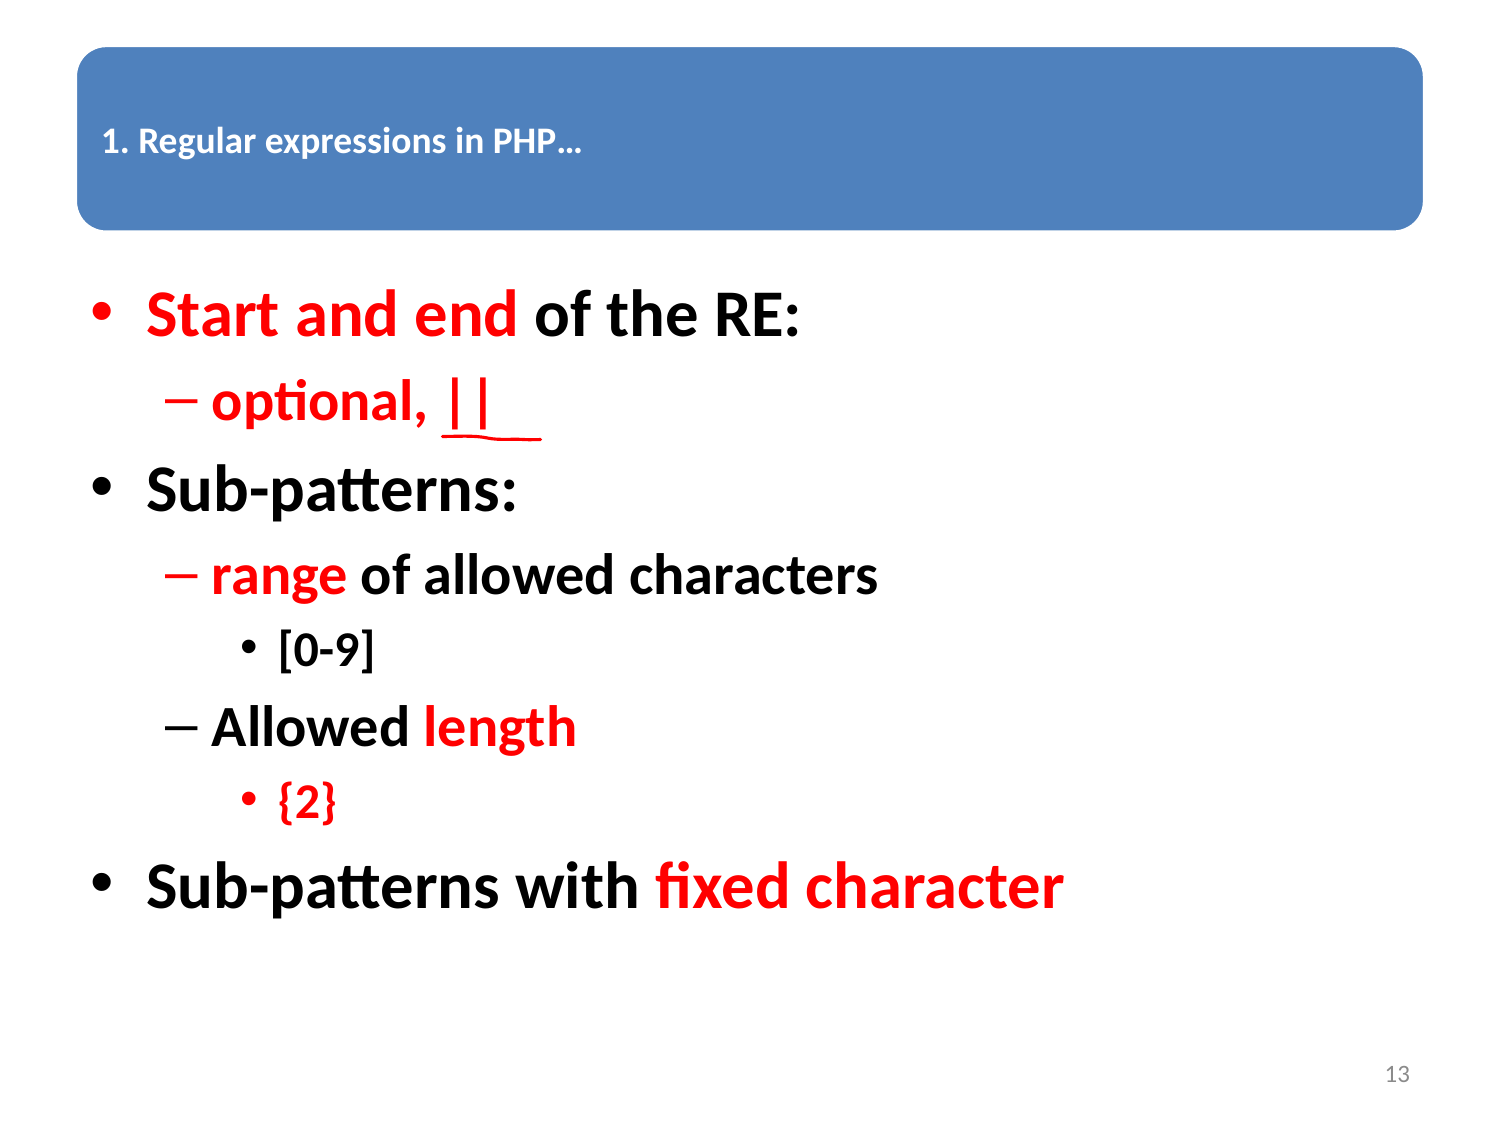

1. Regular expressions in PHP…
Start and end of the RE:
optional, ||
Sub-patterns:
range of allowed characters
[0-9]
Allowed length
{2}
Sub-patterns with fixed character
13